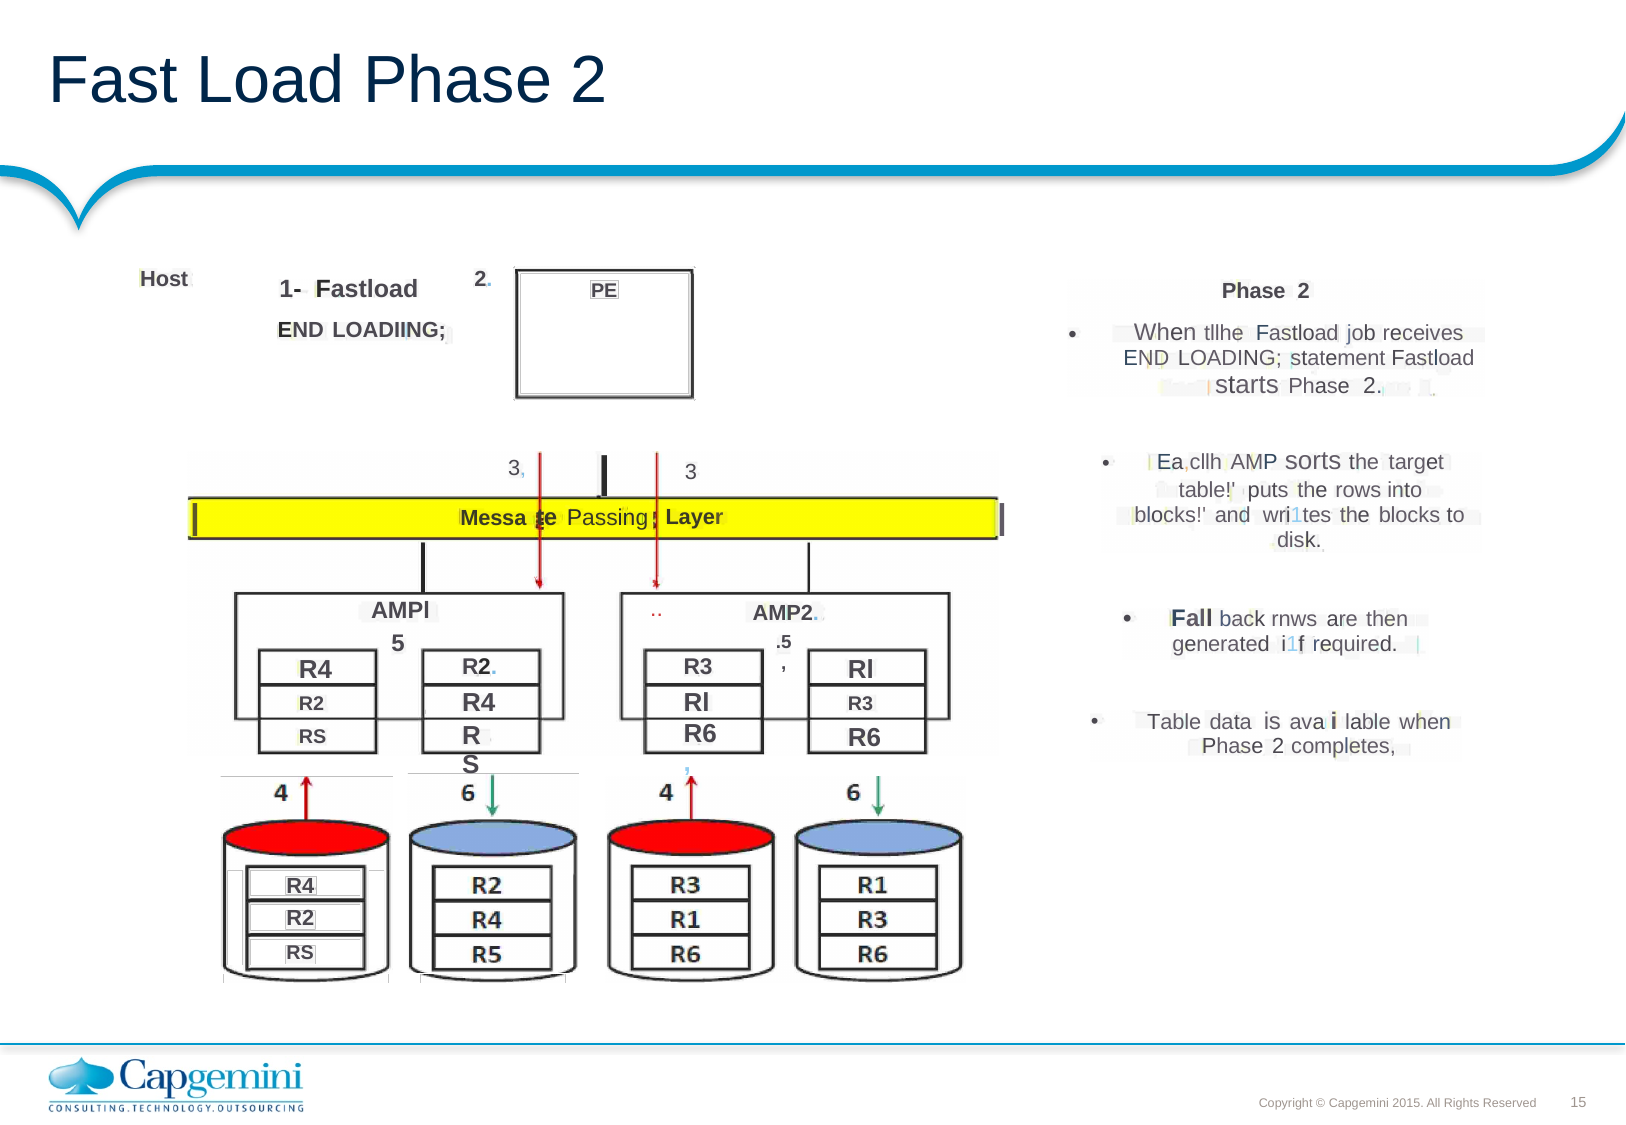

# Fast Load Phase 2
2.
Host

1-  Fastload
END LOADIING;
Phase  2
When tllhe  Fastload job receives END LOADING; statement Fastload starts Phase  2.
PE

•

I
Ea,cllh AMP sorts the target table!'  puts the rows into
blocks!' and  wri1tes the blocks to disk.
•

3,
3
I
I
Messa te Passing
Layer
, ..
'(
AMPl
5
I
AMP2.
.5,
•
Fall back rnws are then
generated  i1f required.

R4
R2
RS
Rl
R3
R6
R2.
R4
RS
R3
Rl
R6,
I
Table data  is ava i lable when
Phase 2 completes,
•
I
I

R4
R2
RS